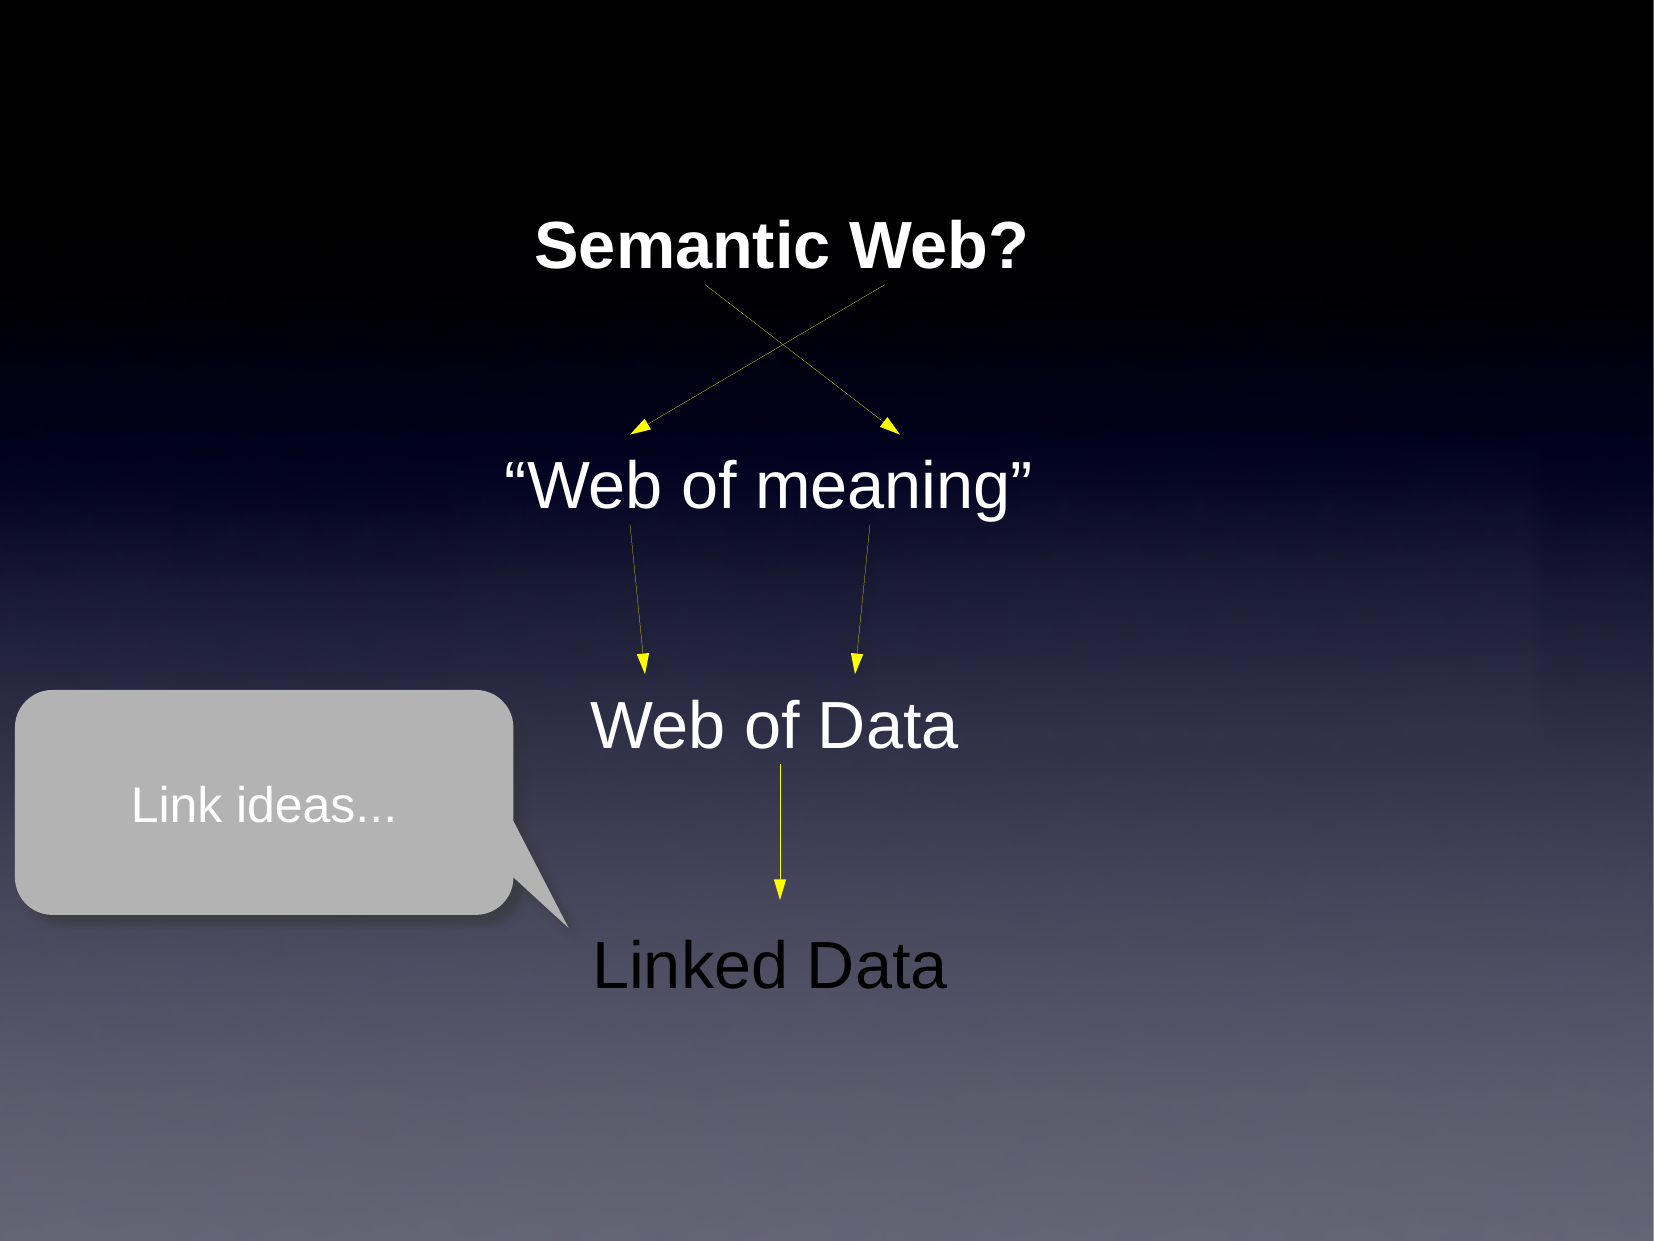

Semantic Web?
“Web of meaning”
Web of Data
Link ideas...
Linked Data